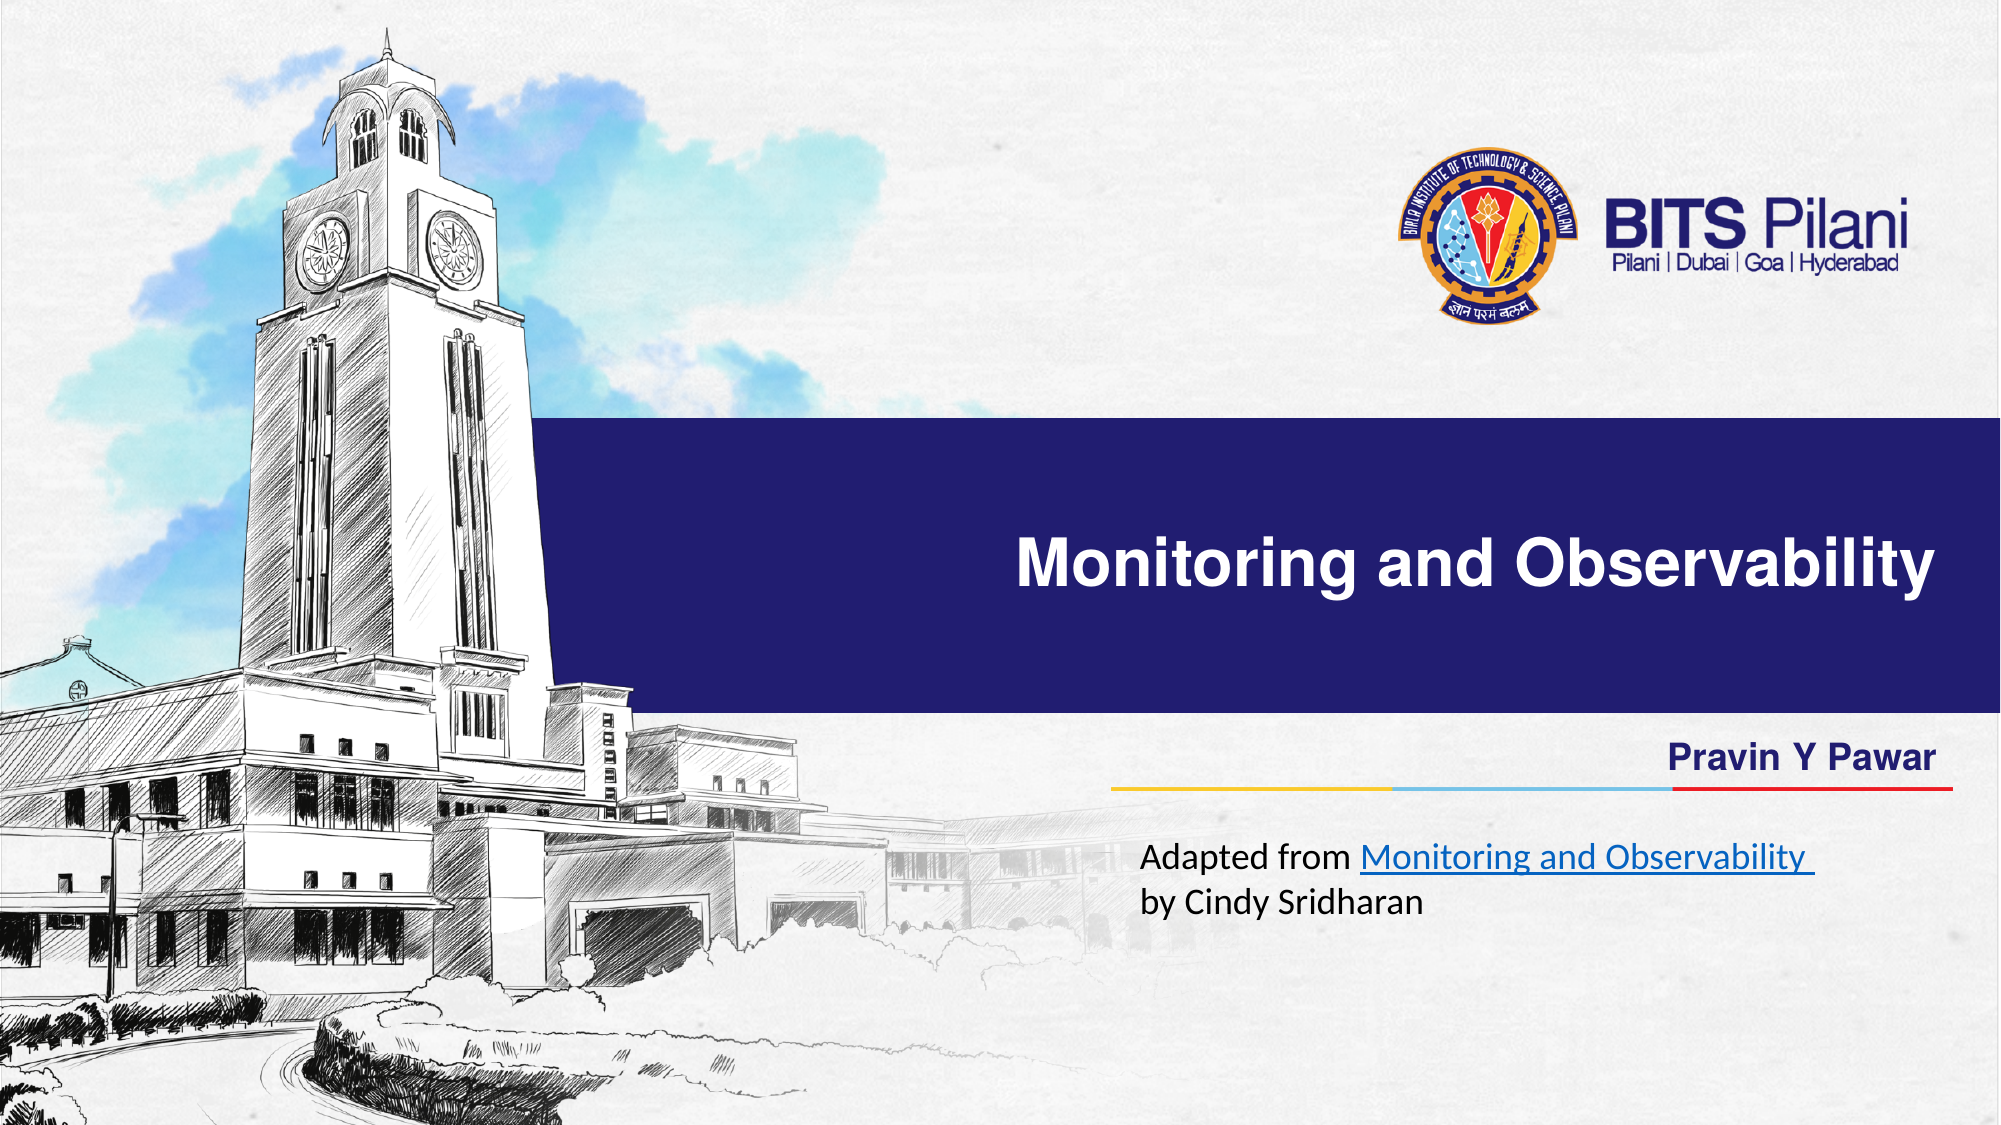

# Monitoring and Observability
Pravin Y Pawar
Adapted from Monitoring and Observability
by Cindy Sridharan